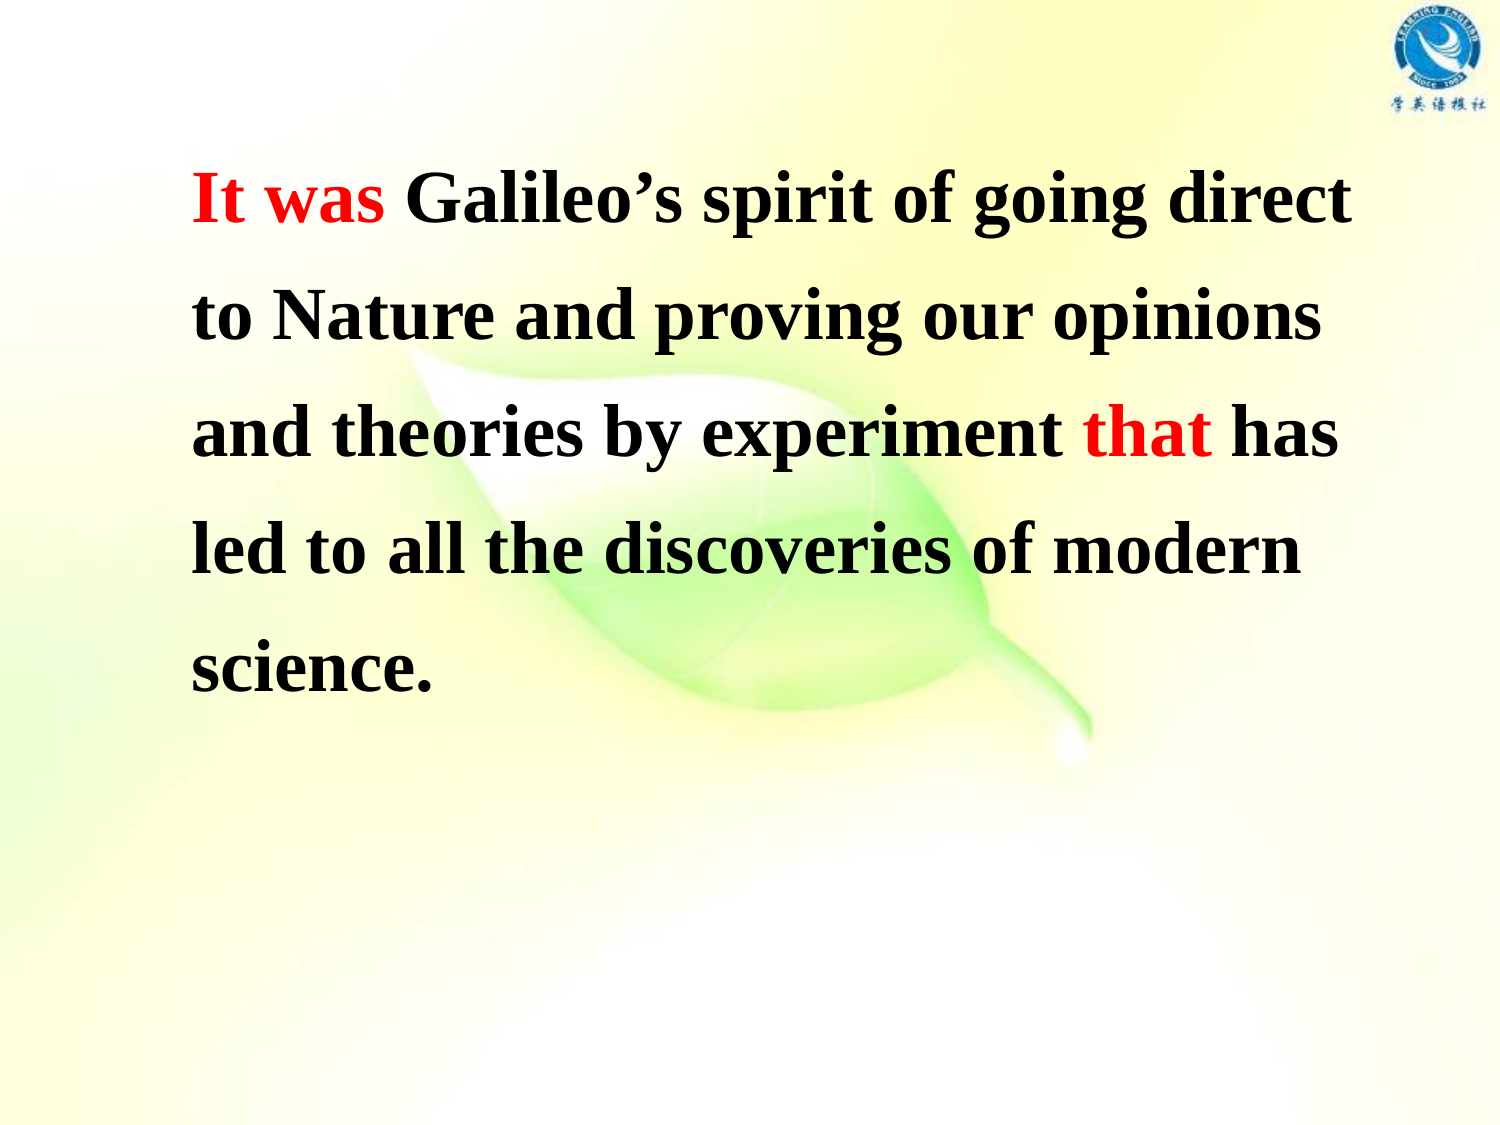

It was Galileo’s spirit of going direct to Nature and proving our opinions and theories by experiment that has led to all the discoveries of modern science.